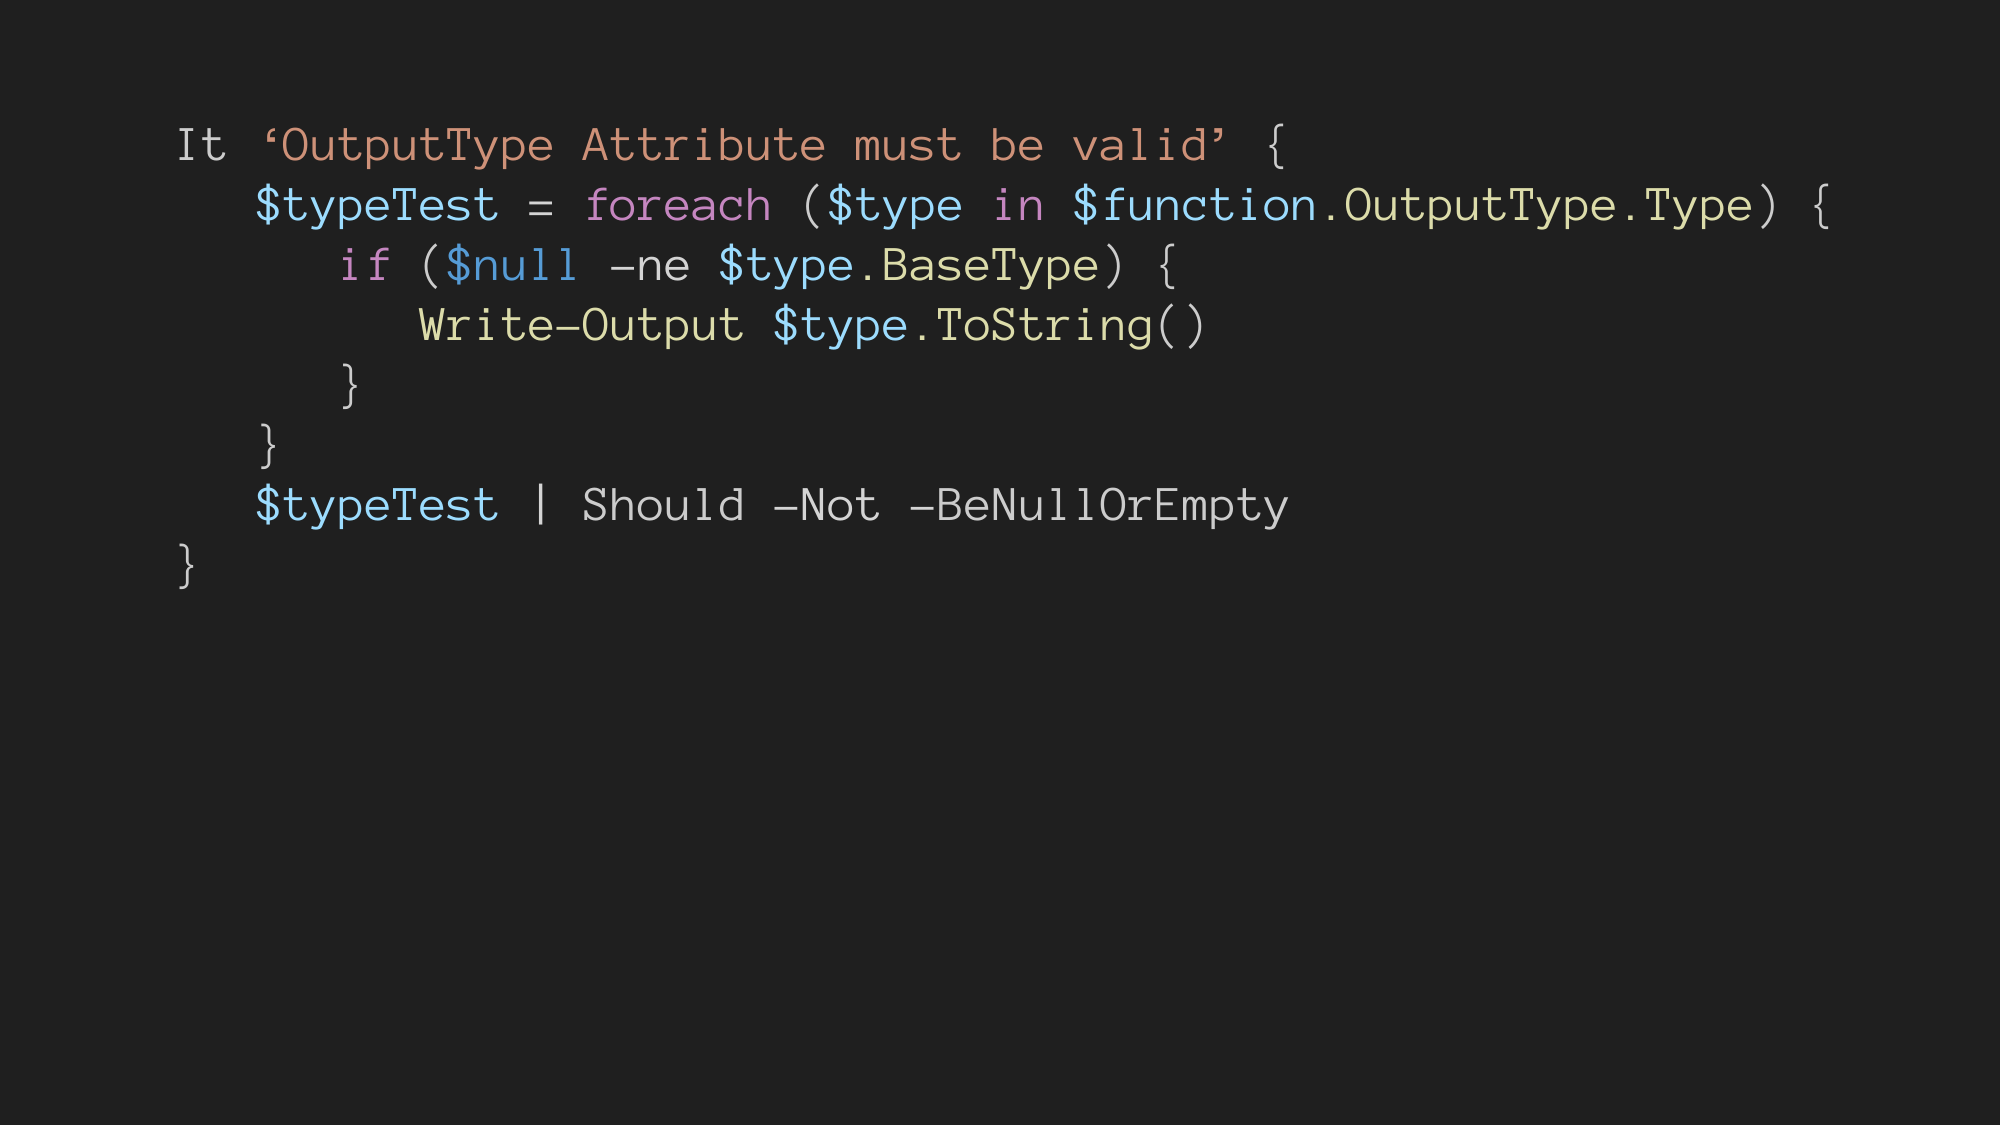

It ‘OutputType Attribute must be valid’ {
   $typeTest = foreach ($type in $function.OutputType.Type) {
      if ($null -ne $type.BaseType) {
         Write-Output $type.ToString()
      }
   }
   $typeTest | Should -Not -BeNullOrEmpty
}